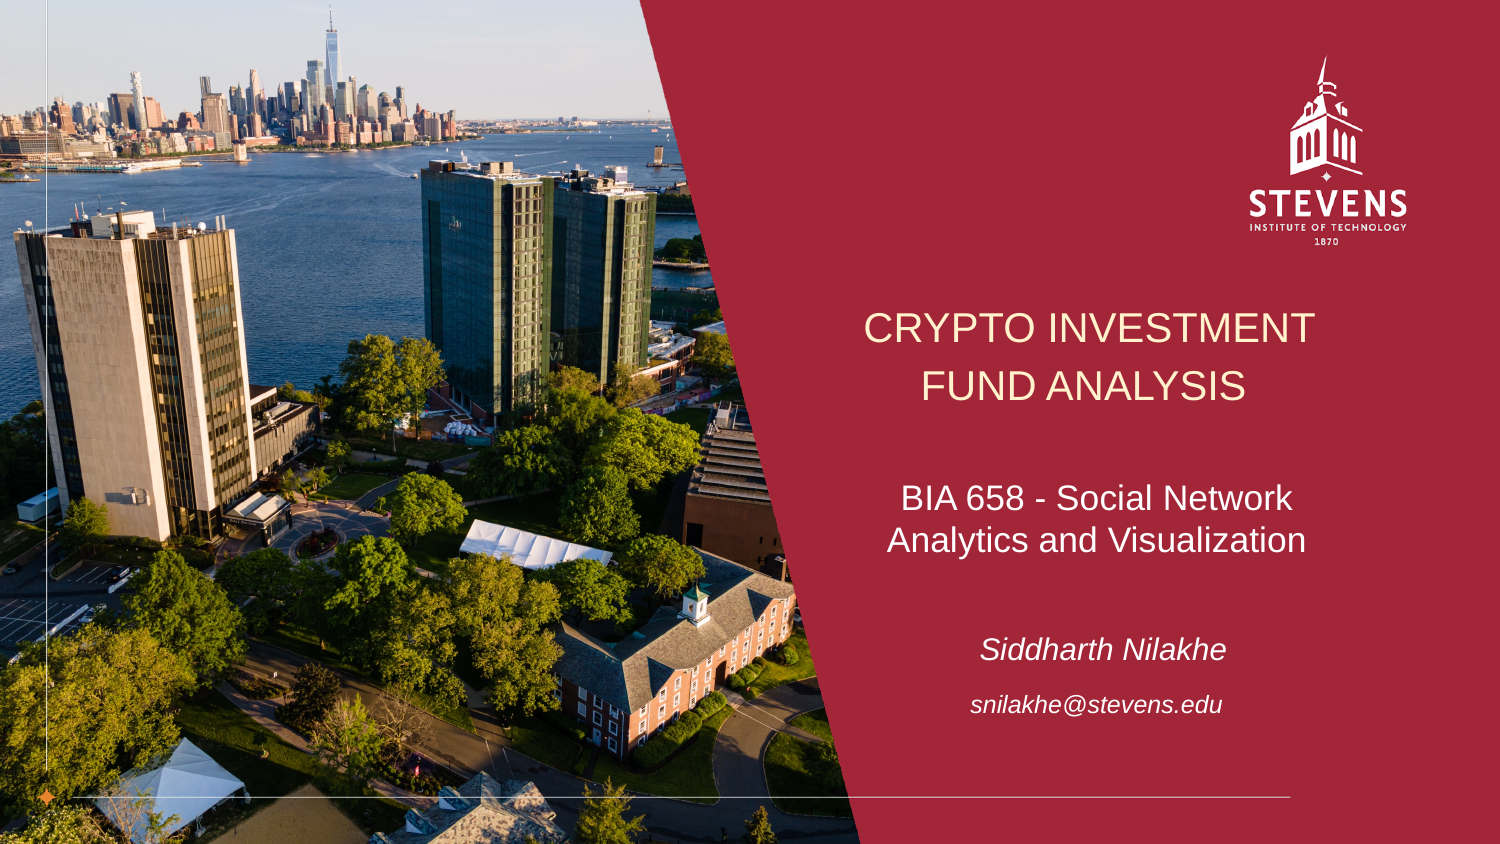

# CRYPTO INVESTMENT FUND ANALYSIS
BIA 658 - Social Network
Analytics and Visualization
                    Siddharth Nilakhe
snilakhe@stevens.edu